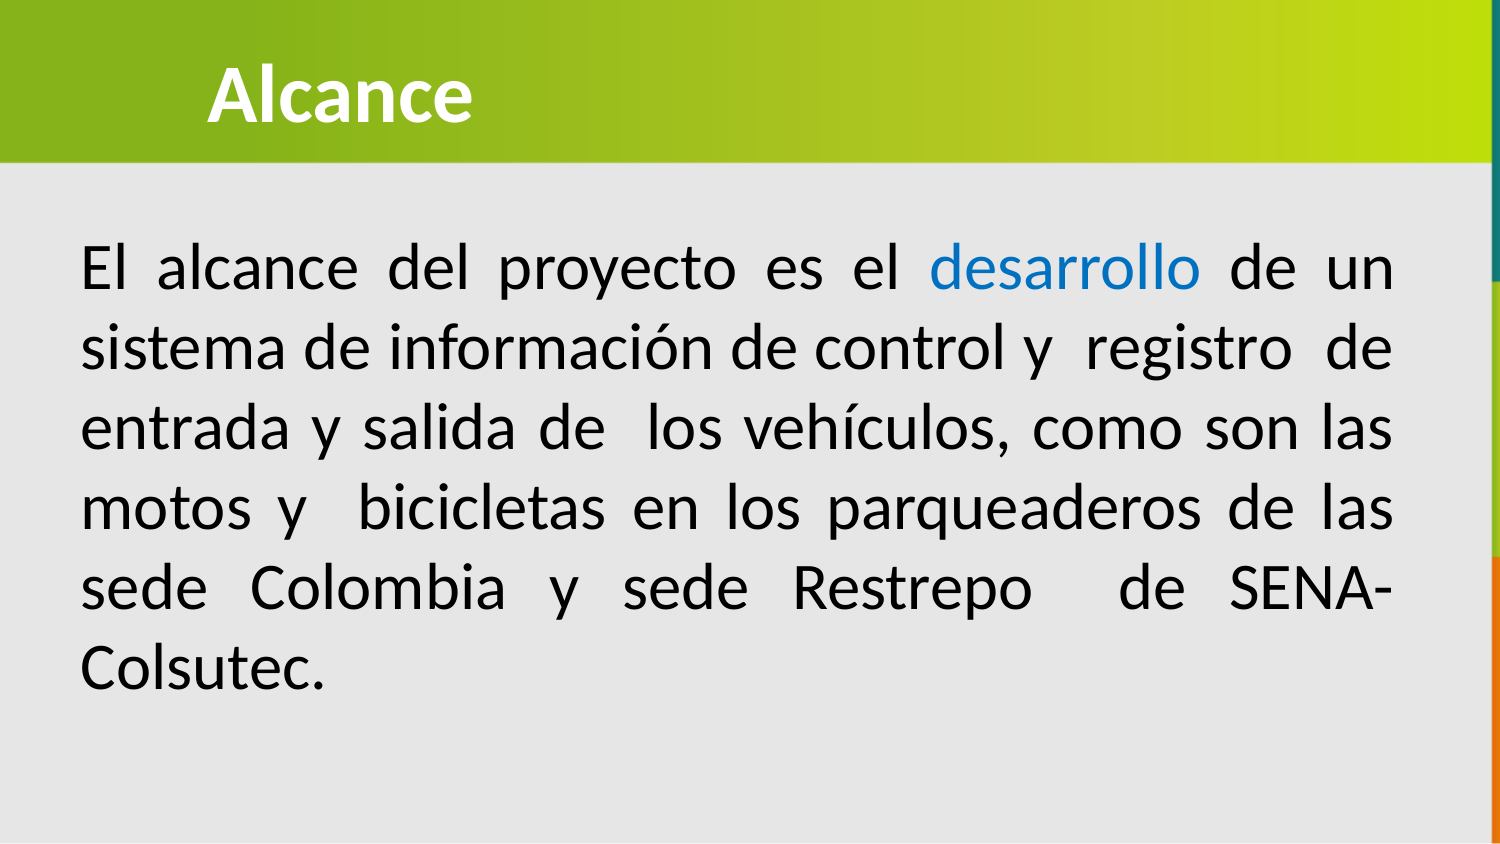

Alcance
El alcance del proyecto es el desarrollo de un sistema de información de control y  registro  de entrada y salida de  los vehículos, como son las motos y  bicicletas en los parqueaderos de las sede Colombia y sede Restrepo  de SENA-Colsutec.